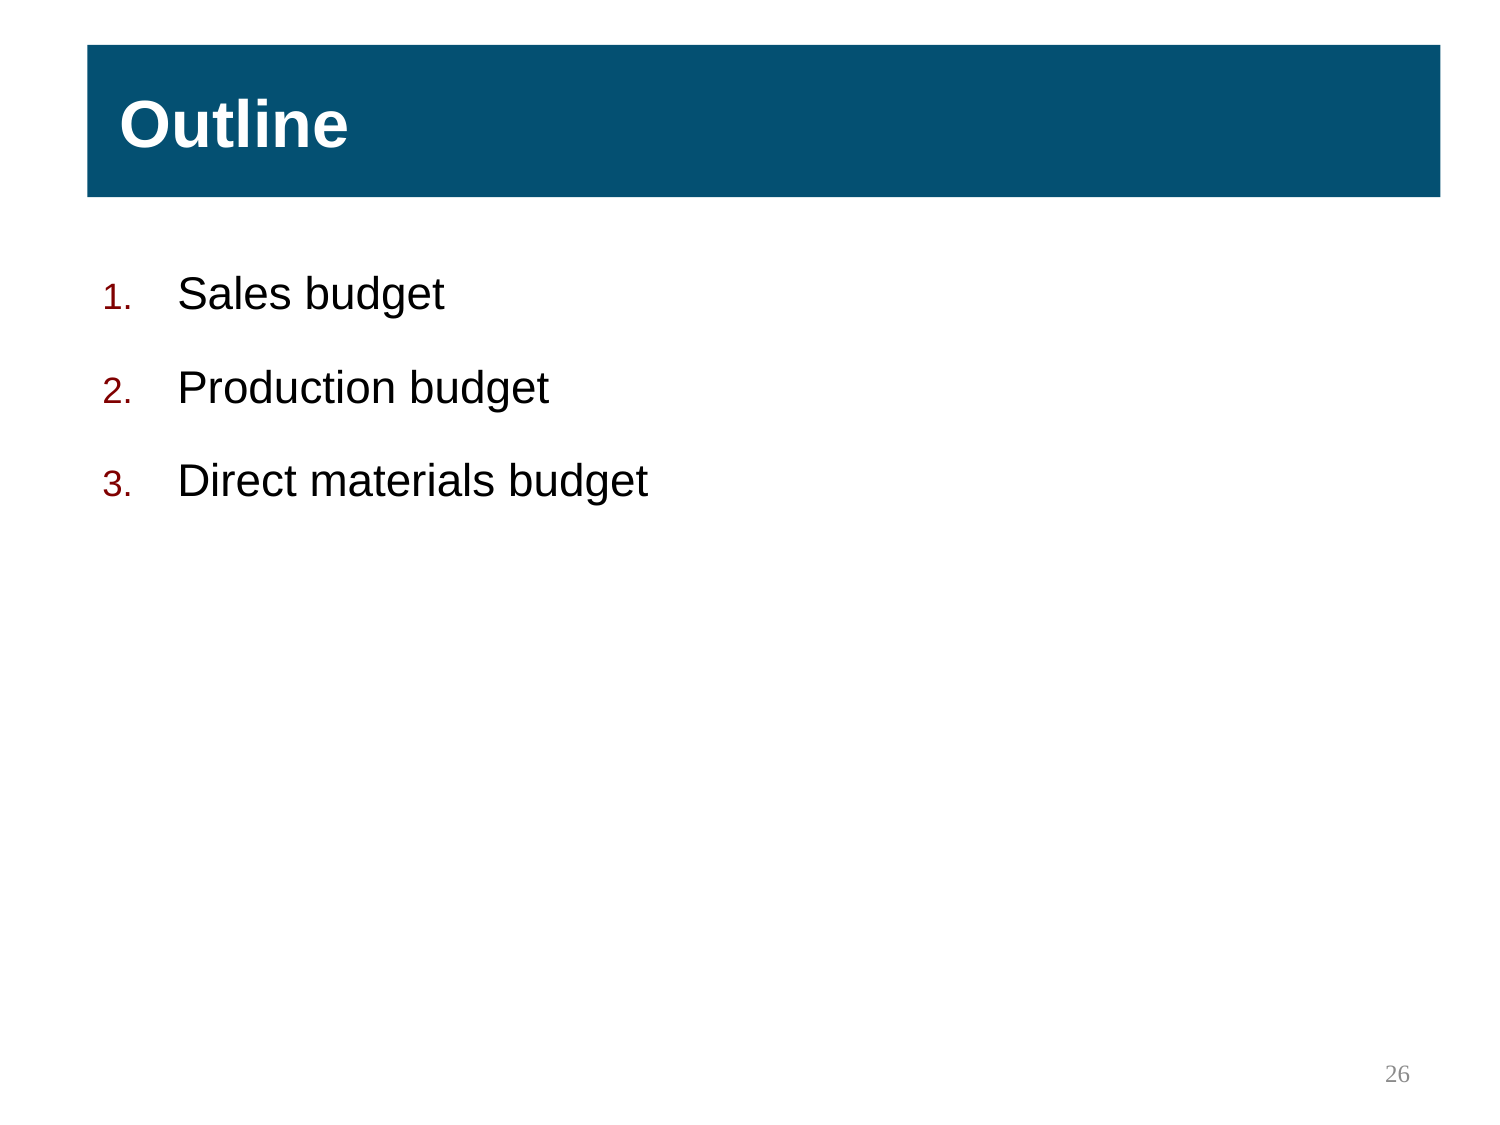

Outline
Sales budget
Production budget
Direct materials budget
26